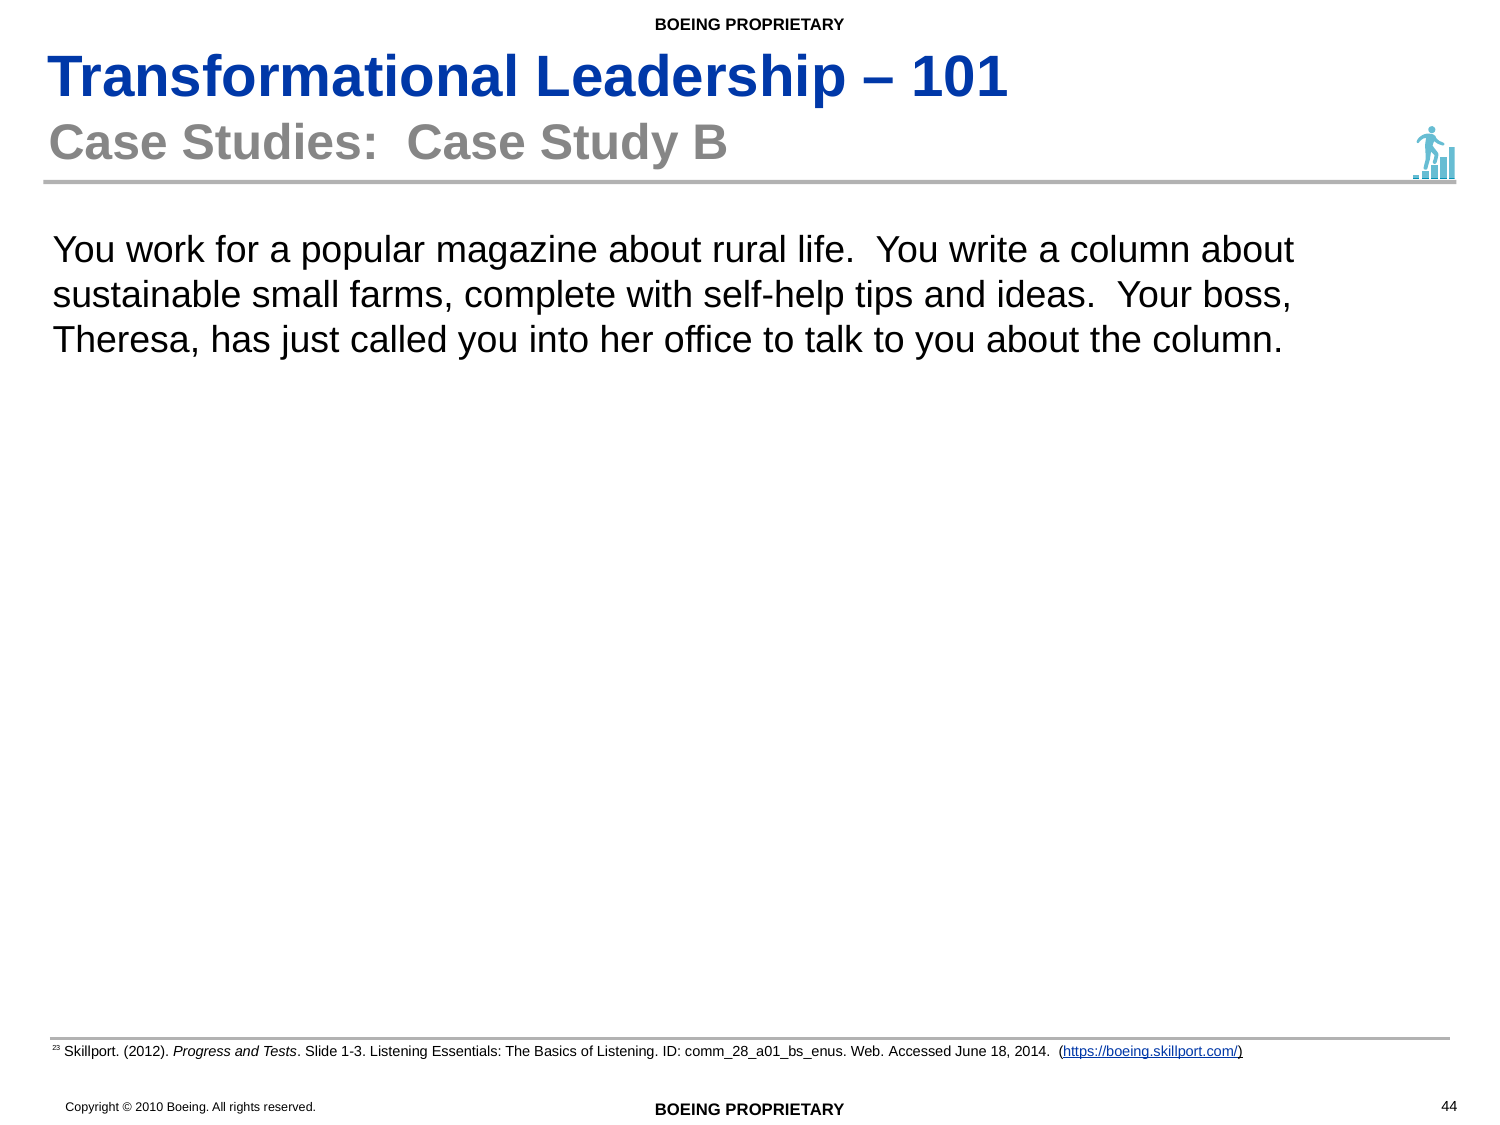

# Case Studies:  Case Study B
You work for a popular magazine about rural life.  You write a column about sustainable small farms, complete with self-help tips and ideas.  Your boss, Theresa, has just called you into her office to talk to you about the column.

23 Skillport. (2012). Progress and Tests. Slide 1-3. Listening Essentials: The Basics of Listening. ID: comm_28_a01_bs_enus. Web. Accessed June 18, 2014.  (https://boeing.skillport.com/)
44